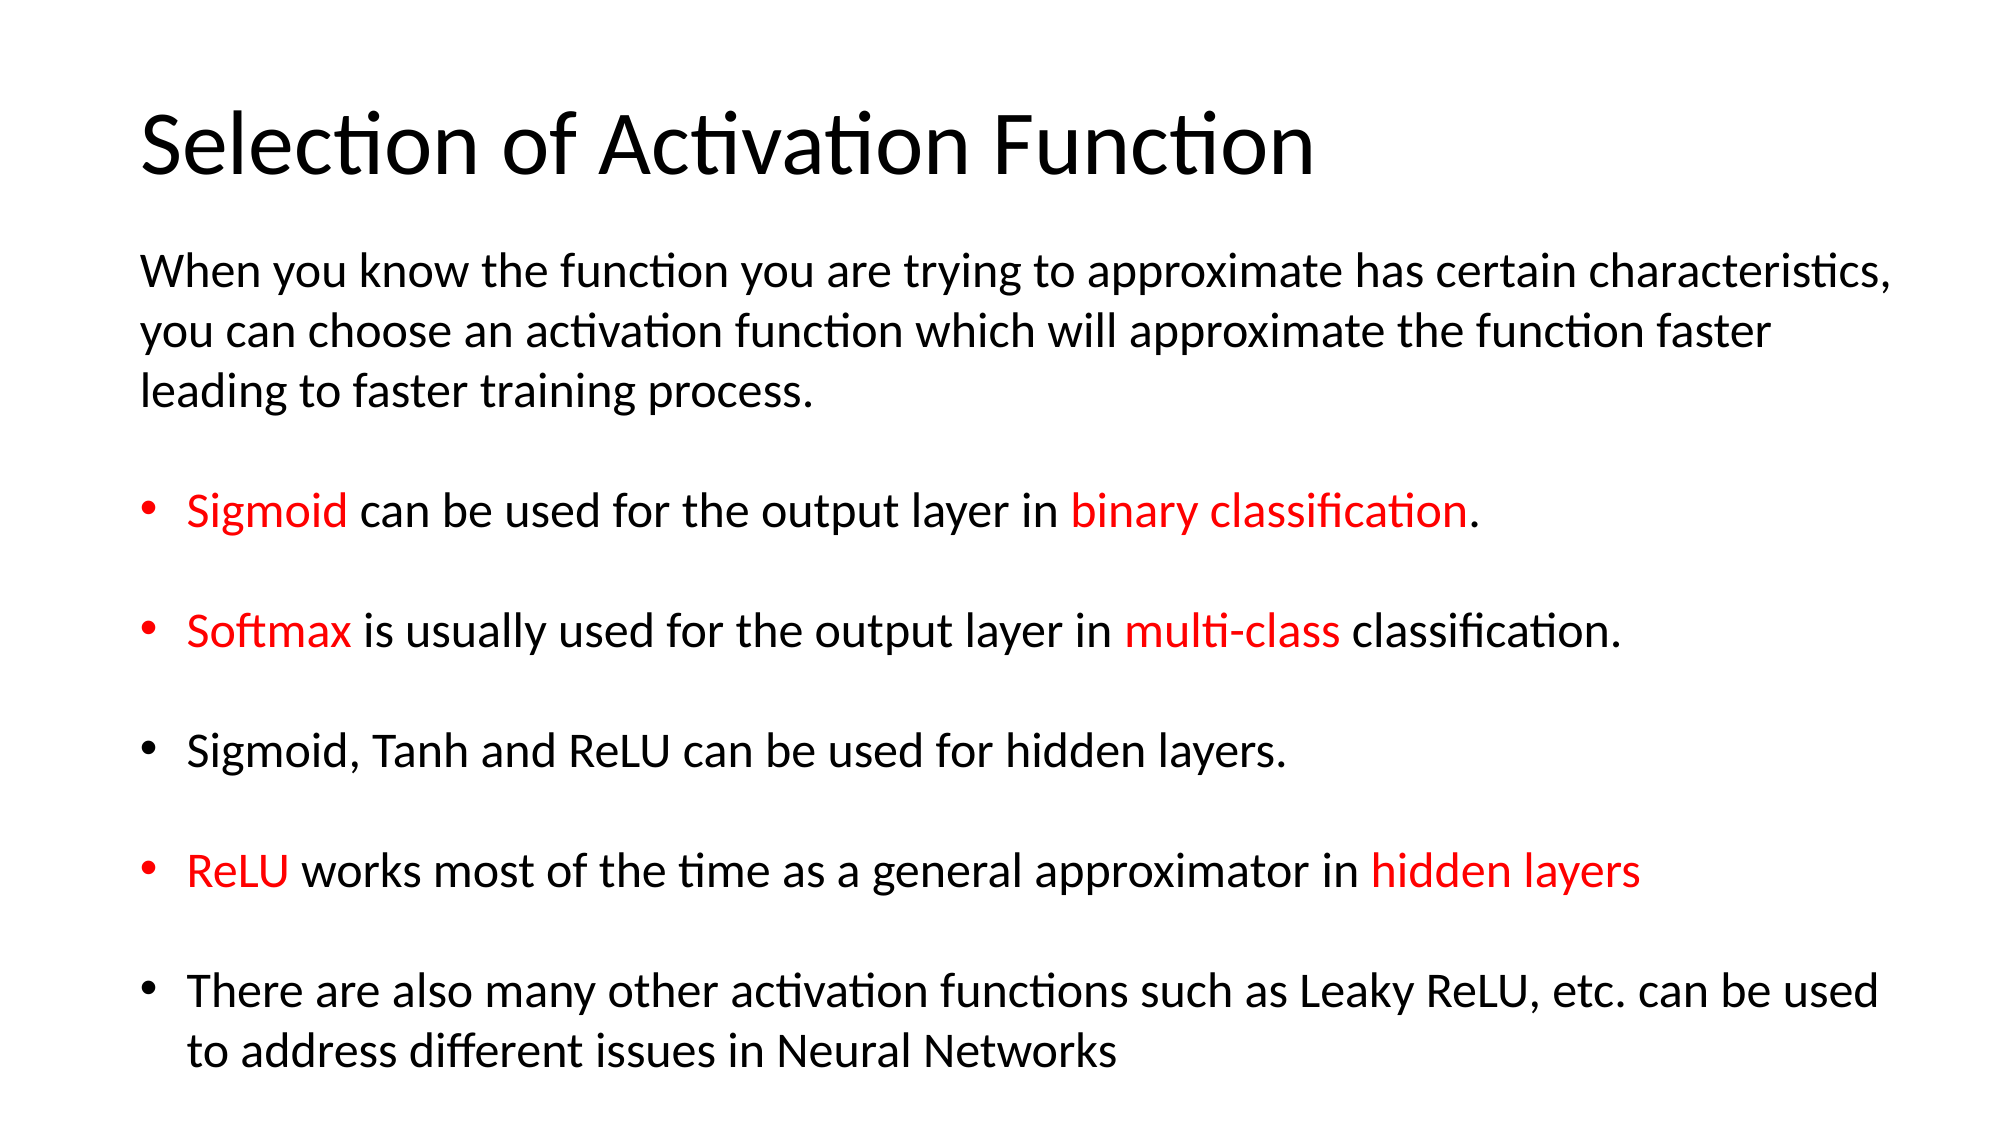

# Selection of Activation Function
When you know the function you are trying to approximate has certain characteristics, you can choose an activation function which will approximate the function faster leading to faster training process.

Sigmoid can be used for the output layer in binary classification.

Softmax is usually used for the output layer in multi-class classification.

Sigmoid, Tanh and ReLU can be used for hidden layers.

ReLU works most of the time as a general approximator in hidden layers

There are also many other activation functions such as Leaky ReLU, etc. can be used to address different issues in Neural Networks